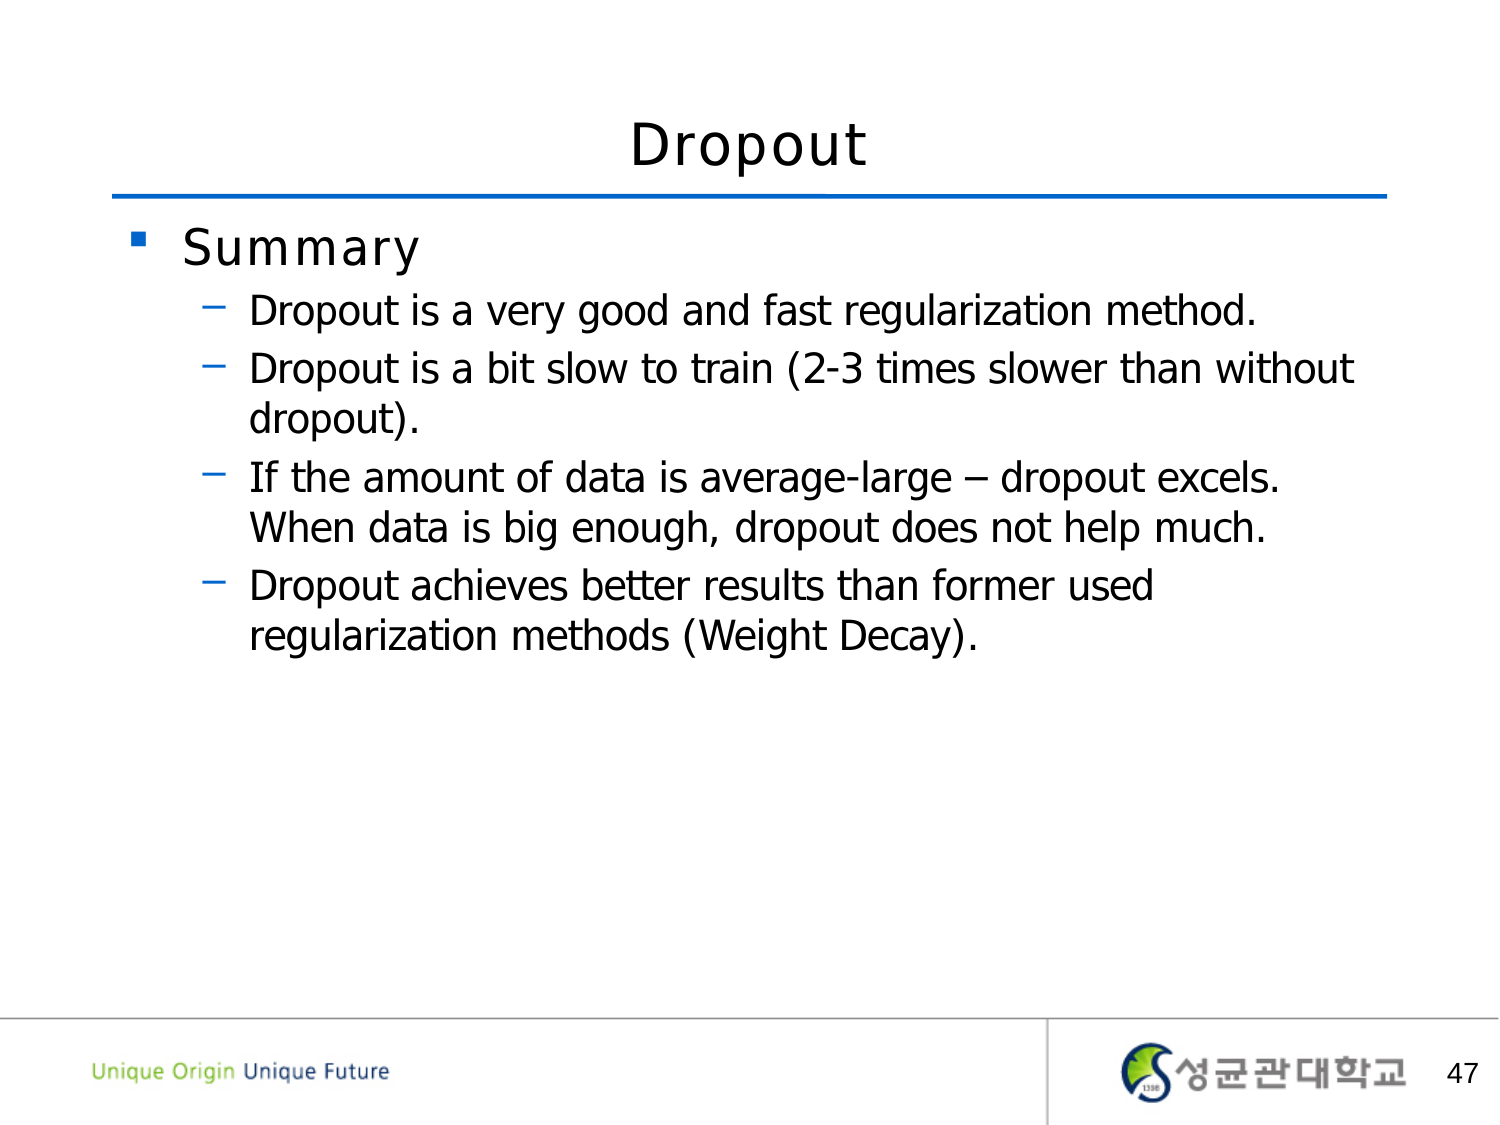

# Dropout
Summary
Dropout is a very good and fast regularization method.
Dropout is a bit slow to train (2-3 times slower than without dropout).
If the amount of data is average-large – dropout excels. When data is big enough, dropout does not help much.
Dropout achieves better results than former used regularization methods (Weight Decay).

47